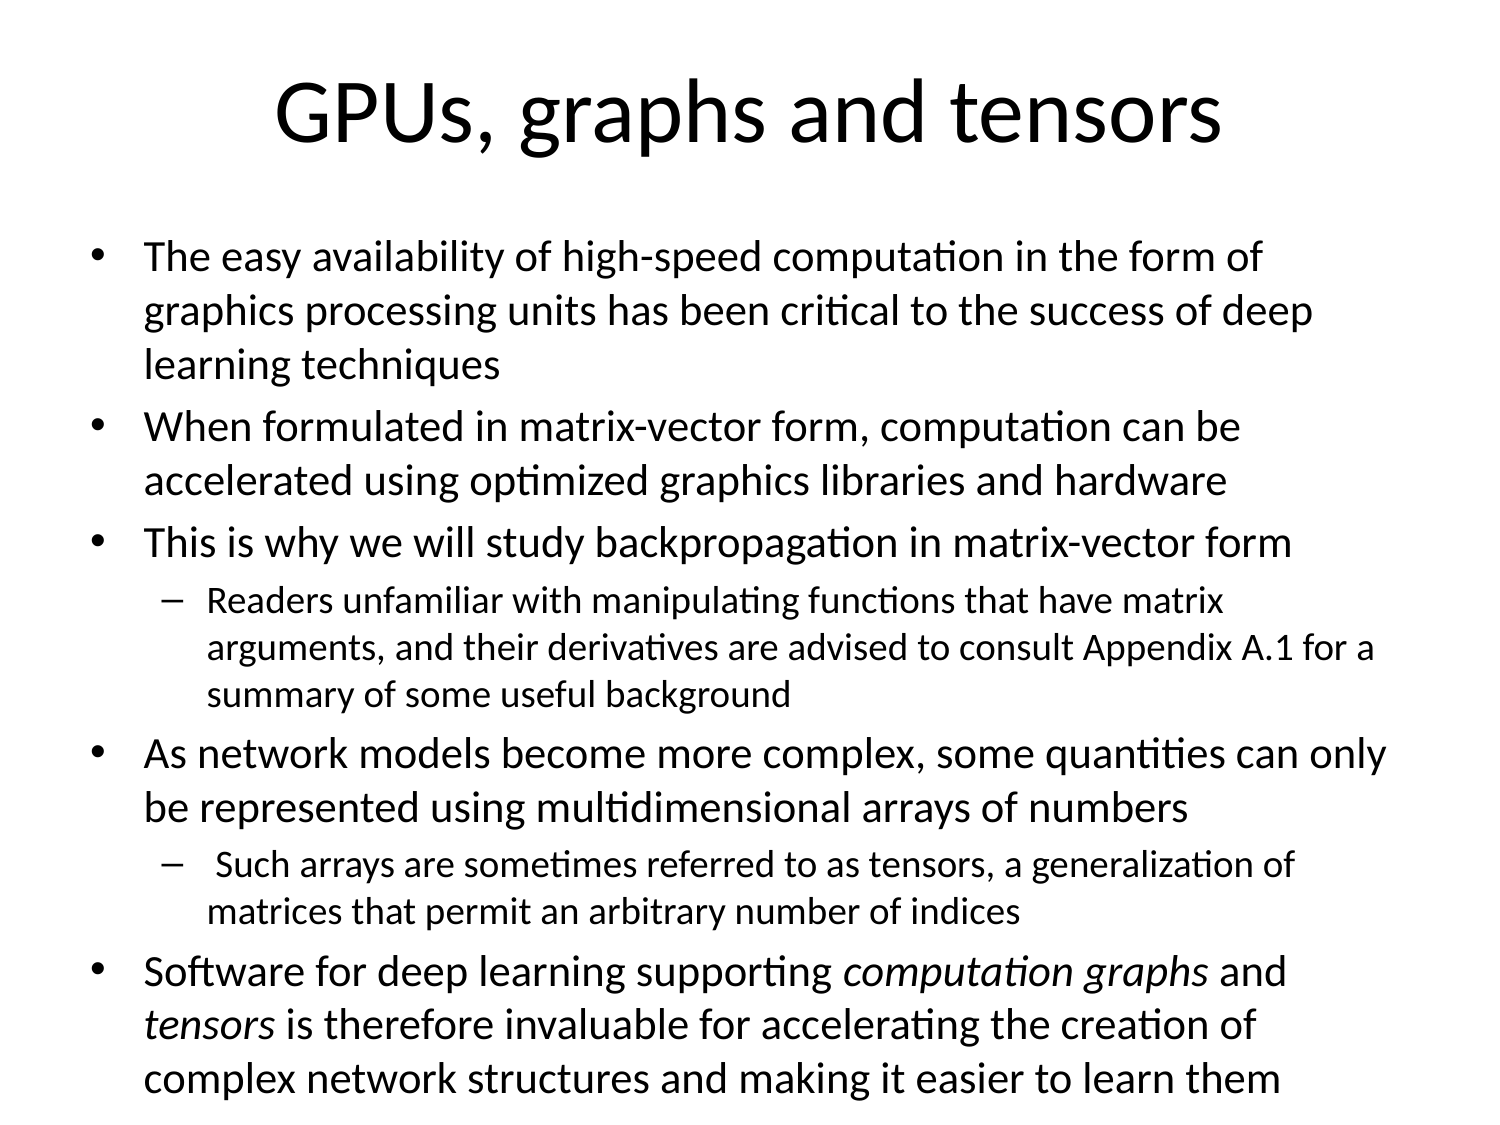

# GPUs, graphs and tensors
The easy availability of high-speed computation in the form of graphics processing units has been critical to the success of deep learning techniques
When formulated in matrix-vector form, computation can be accelerated using optimized graphics libraries and hardware
This is why we will study backpropagation in matrix-vector form
Readers unfamiliar with manipulating functions that have matrix arguments, and their derivatives are advised to consult Appendix A.1 for a summary of some useful background
As network models become more complex, some quantities can only be represented using multidimensional arrays of numbers
 Such arrays are sometimes referred to as tensors, a generalization of matrices that permit an arbitrary number of indices
Software for deep learning supporting computation graphs and tensors is therefore invaluable for accelerating the creation of complex network structures and making it easier to learn them